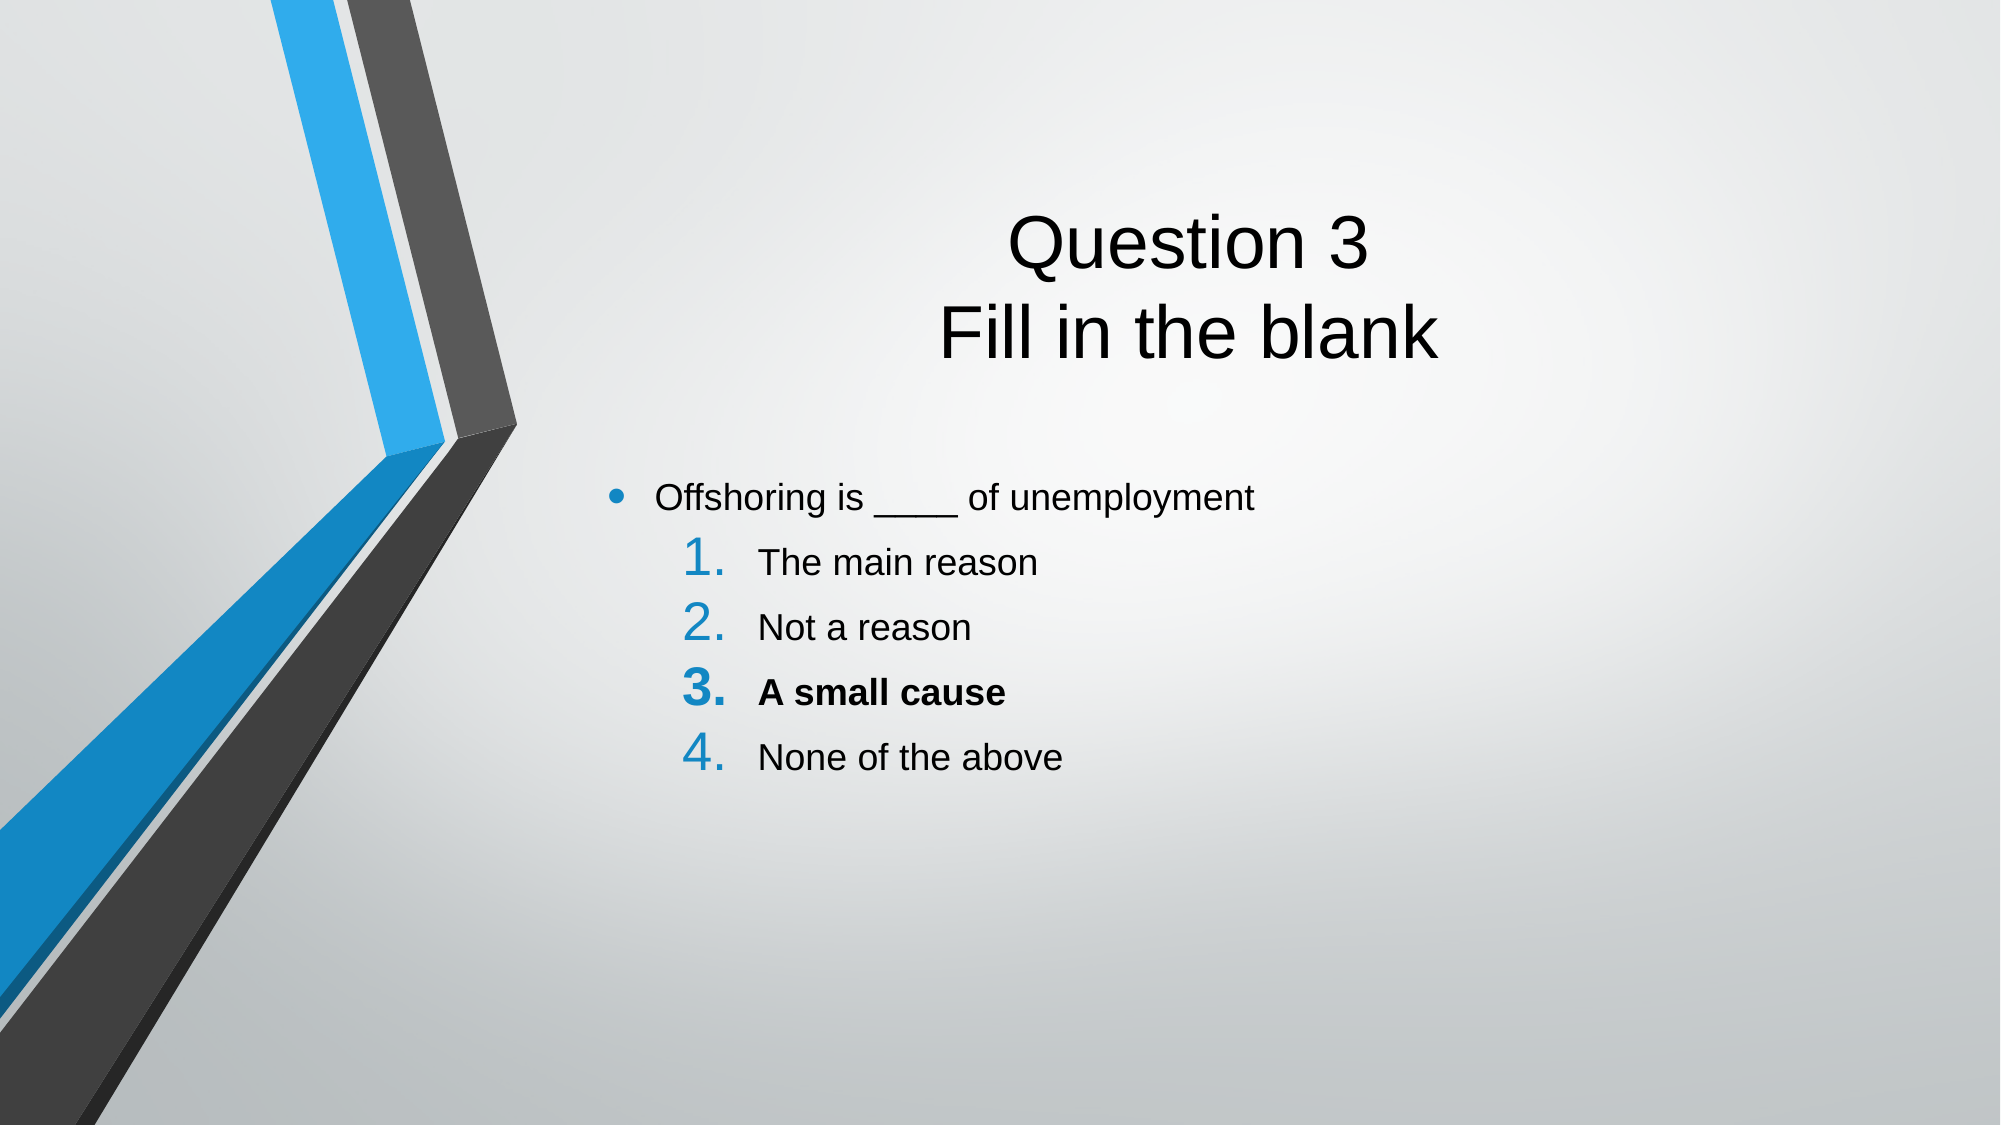

# Question 3 Fill in the blank

Offshoring is ____ of unemployment
The main reason
Not a reason
A small cause
None of the above